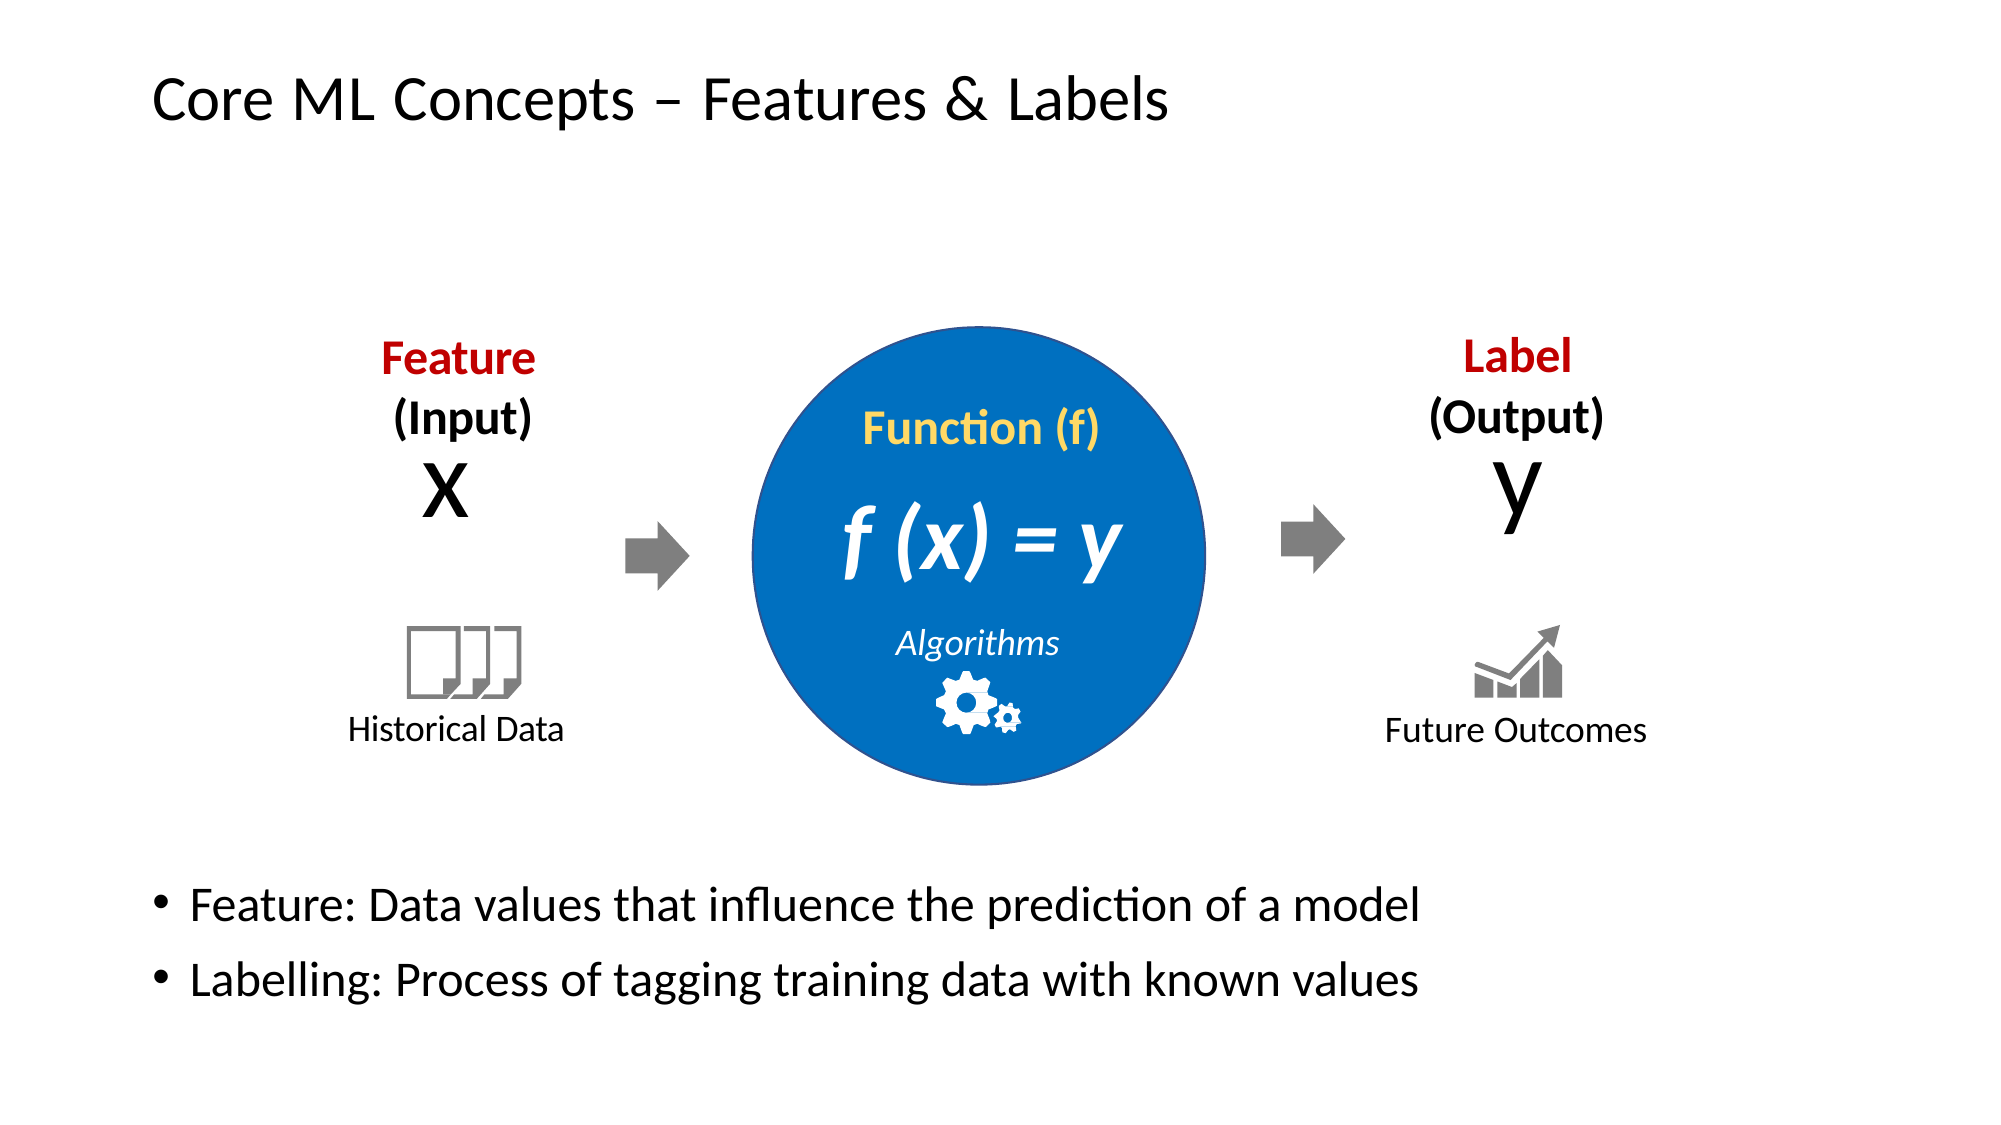

Core ML Concepts – Features & Labels
Label (Output)
y
Feature (Input)
x

Function (f)
f (x) = y

Algorithms

Historical Data
Future Outcomes
Feature: Data values that influence the prediction of a model
Labelling: Process of tagging training data with known values